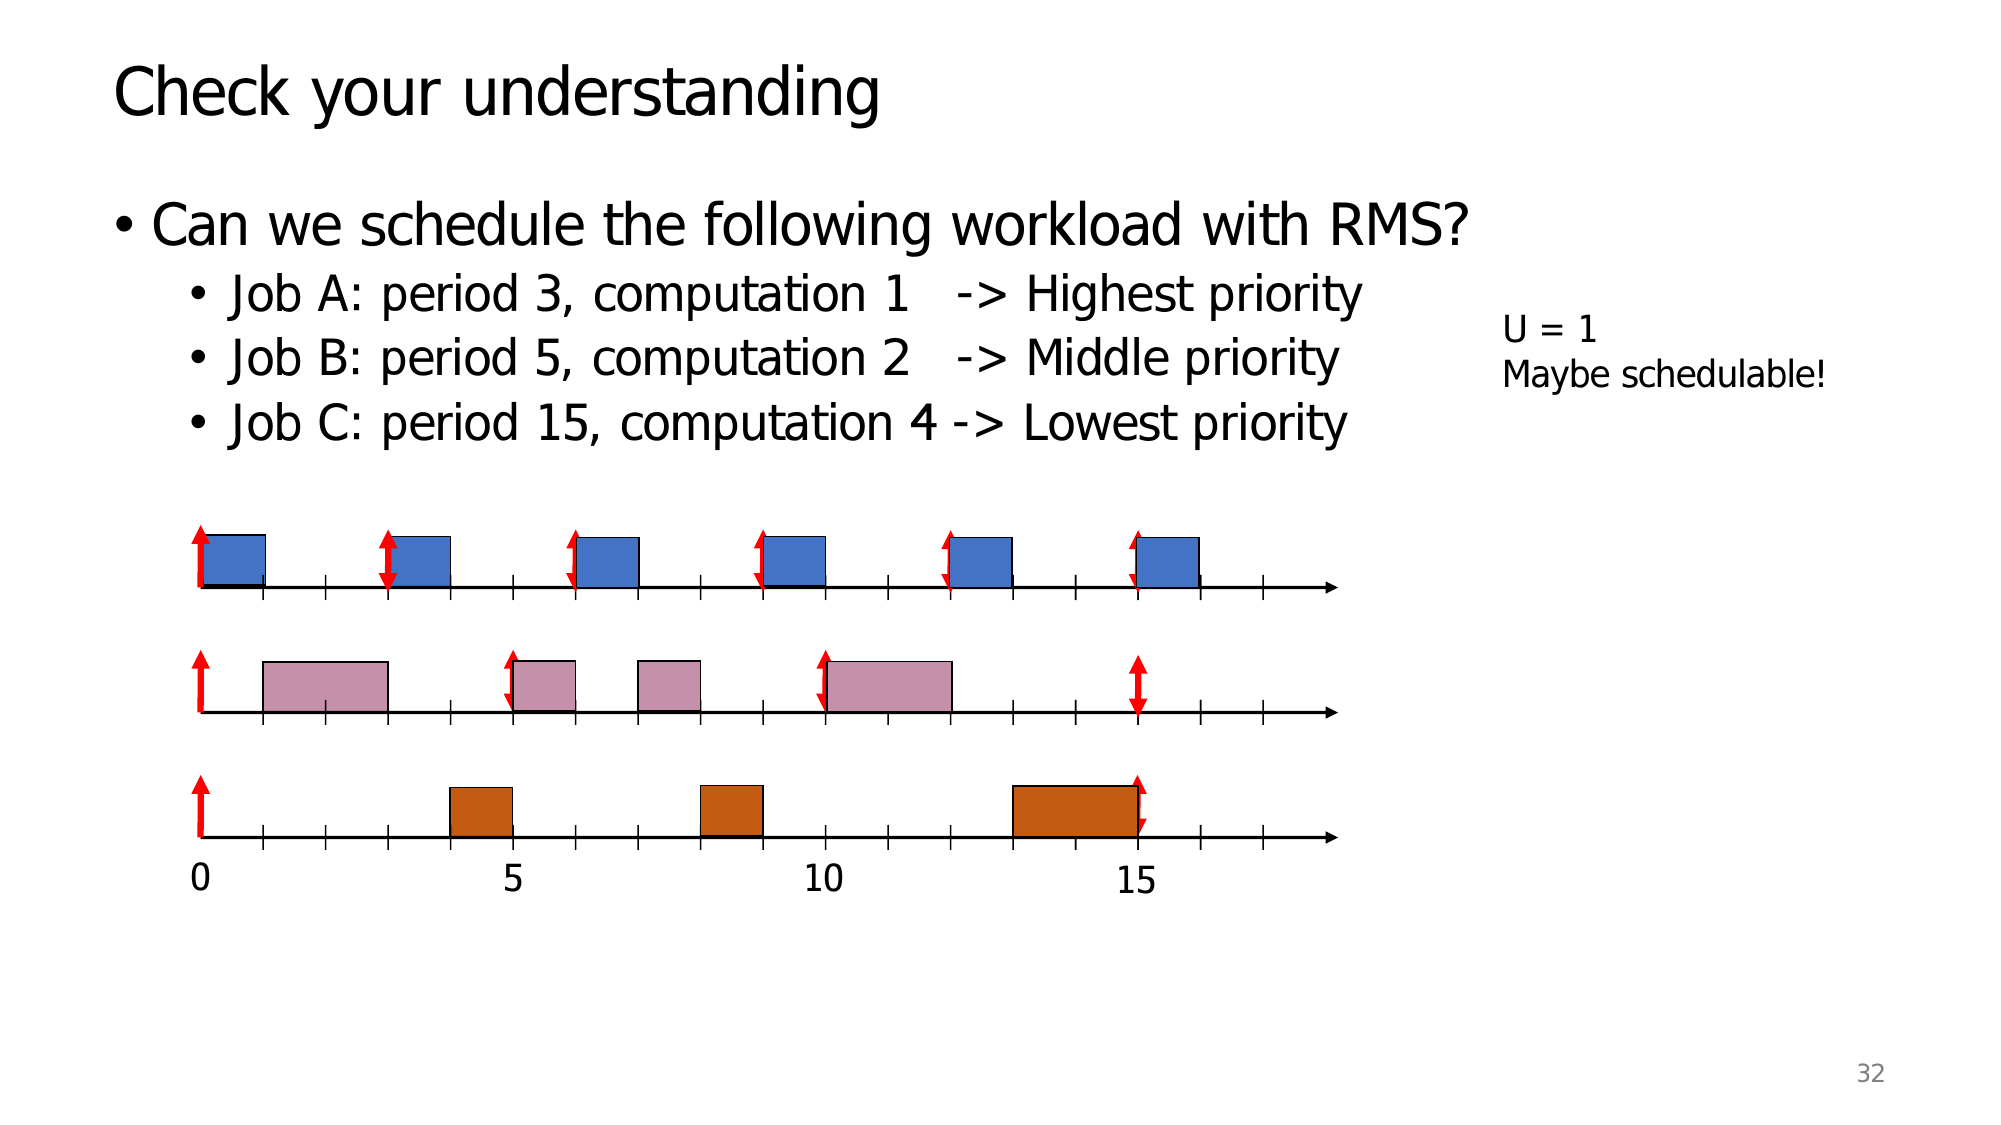

# Check your understanding
Can we schedule the following workload with RMS?
Job A: period 3, computation 1   -> Highest priority
Job B: period 5, computation 2   -> Middle priority
Job C: period 15, computation 4 -> Lowest priority
U = 1
Maybe schedulable!

0
5
10
15

32